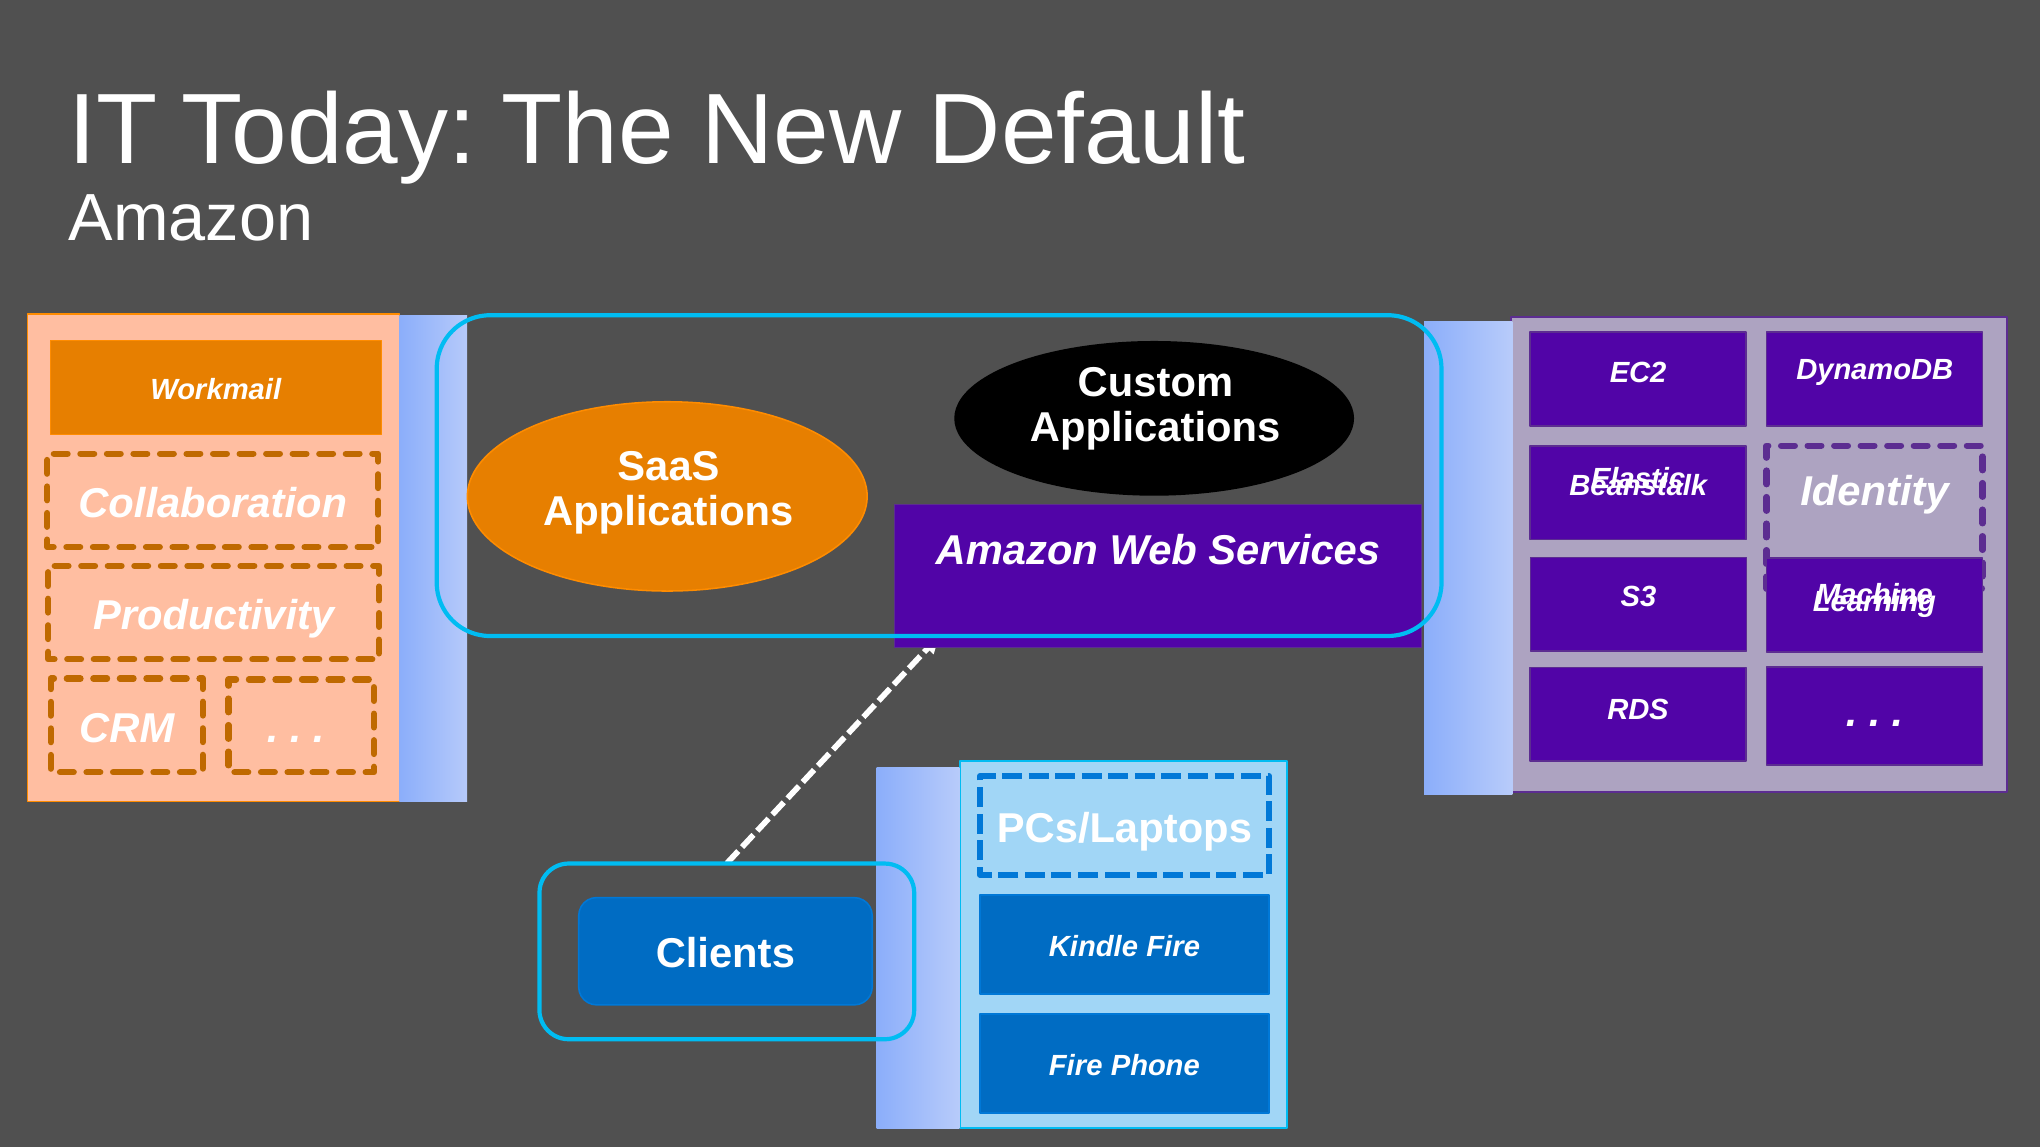

IT Today: The New Default
Amazon

EC2
DynamoDB

Custom
Applications
Workmail

SaaS Applications
Elastic
Beanstalk

Identity
Collaboration
Amazon Web Services

S3

Machine
Learning
Productivity

. . .

RDS
CRM
. . .

PCs/Laptops

Kindle Fire
Clients

Fire Phone